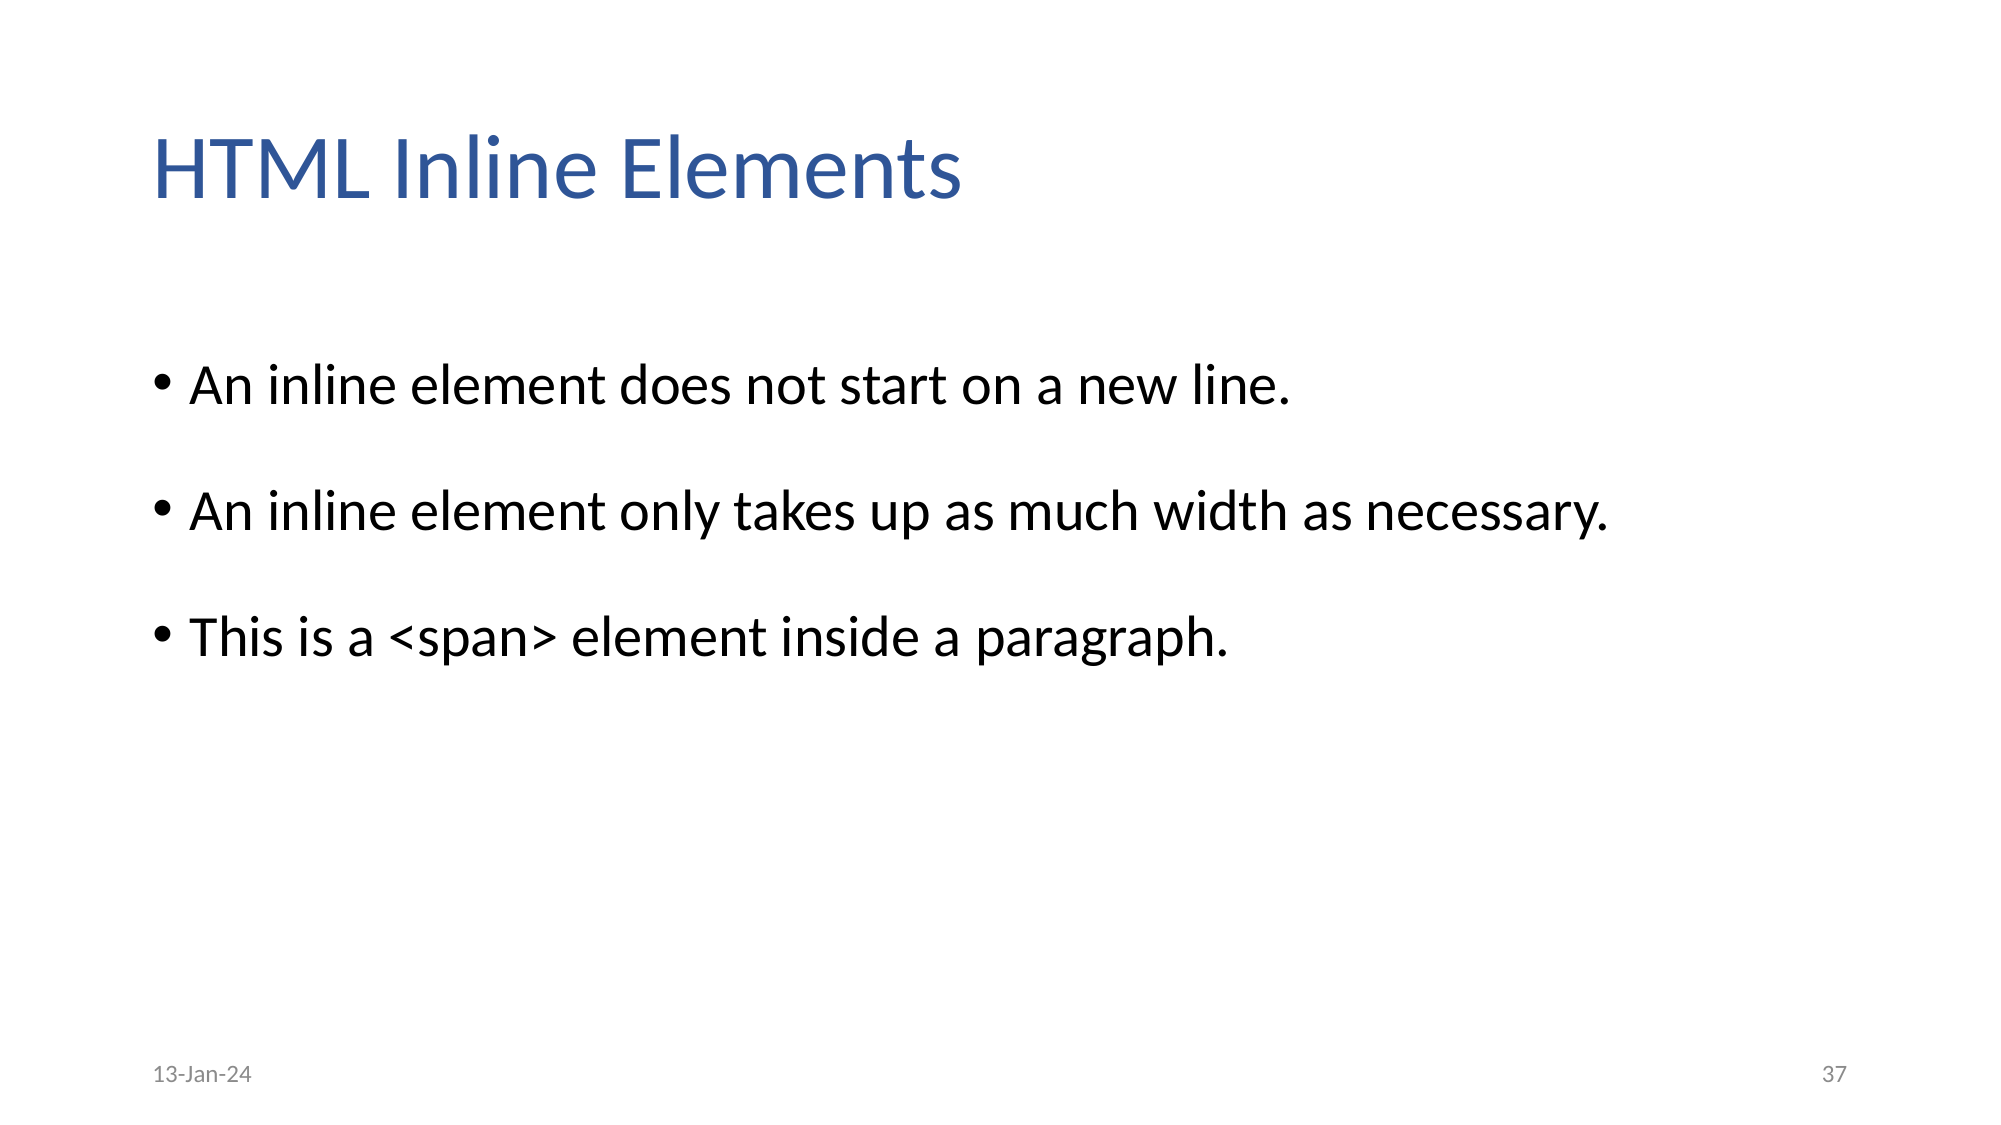

# HTML Inline Elements
An inline element does not start on a new line.
An inline element only takes up as much width as necessary.
This is a <span> element inside a paragraph.
13-Jan-24
37